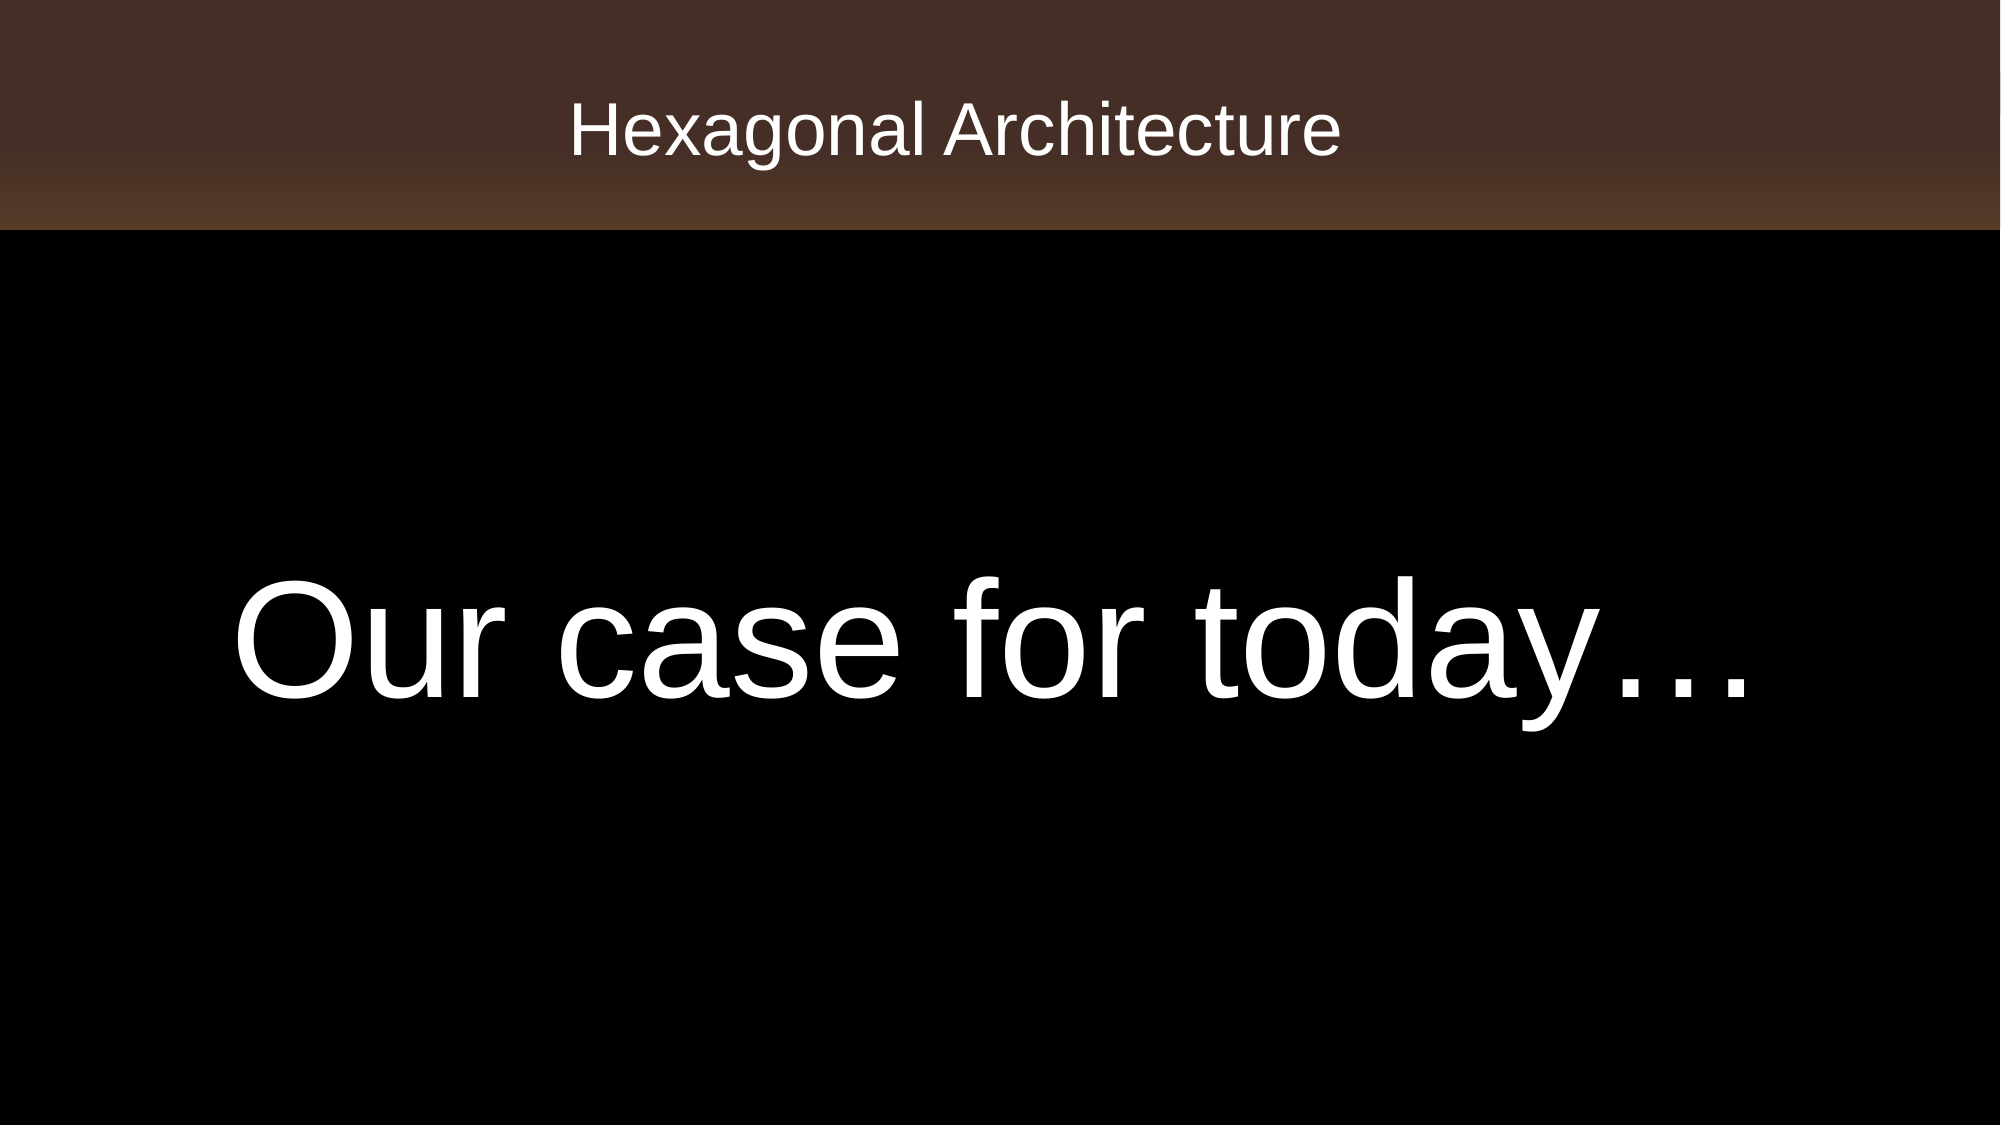

# Hexagonal Architecture
Our case for today…